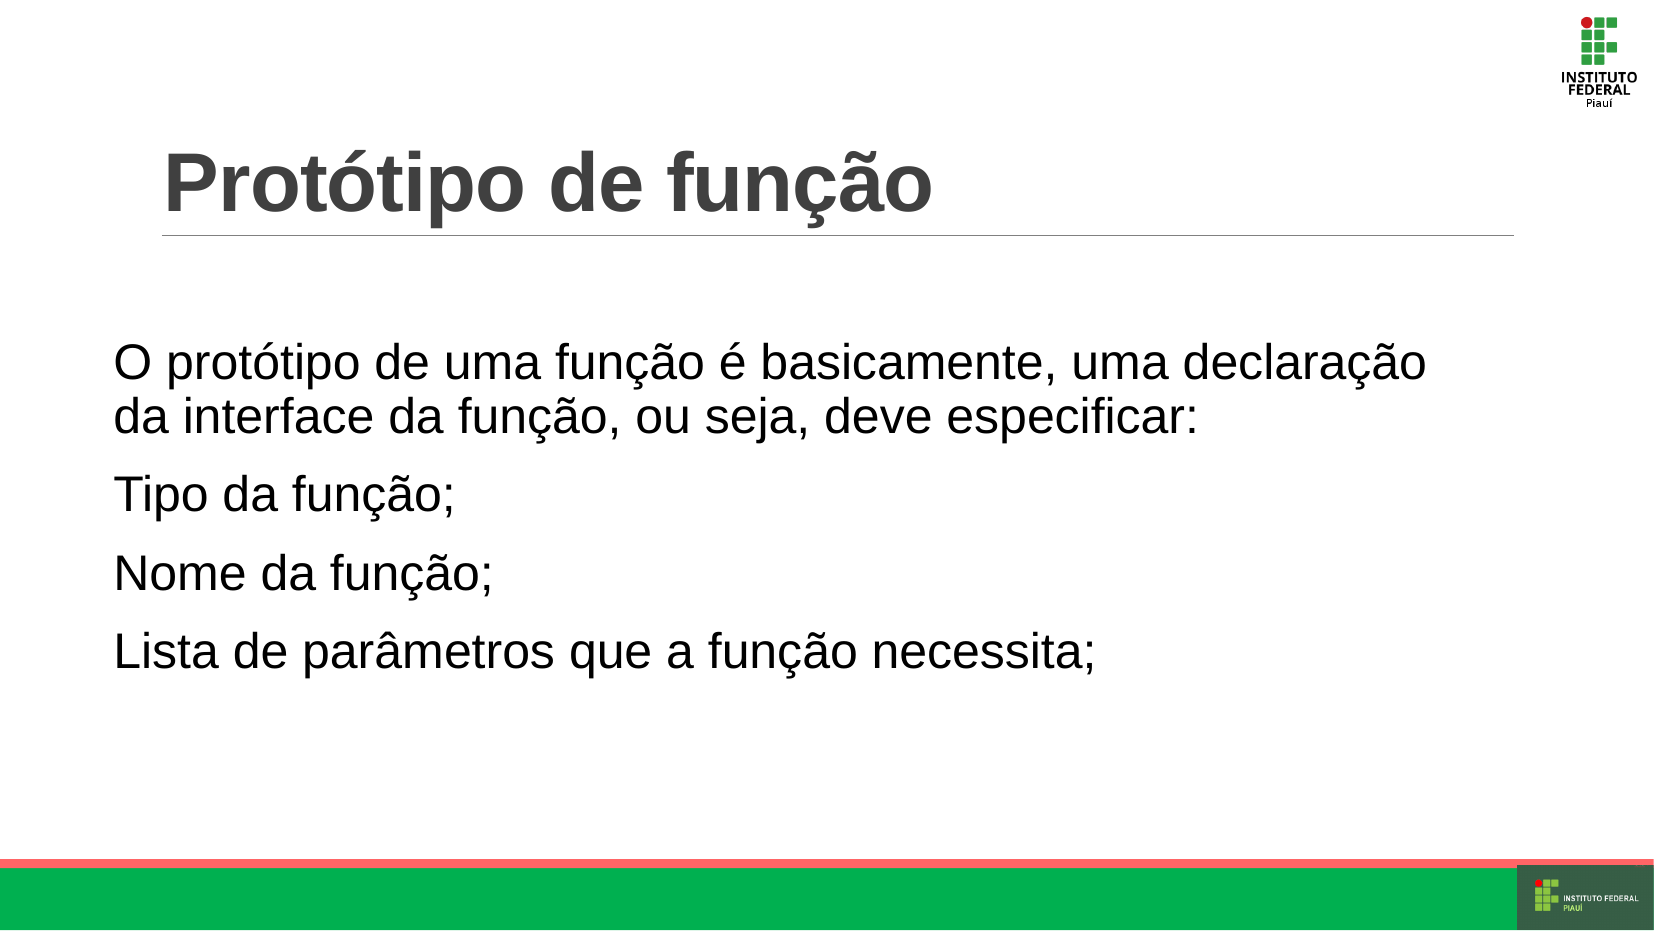

# Protótipo de função
O protótipo de uma função é basicamente, uma declaração da interface da função, ou seja, deve especificar:
Tipo da função;
Nome da função;
Lista de parâmetros que a função necessita;